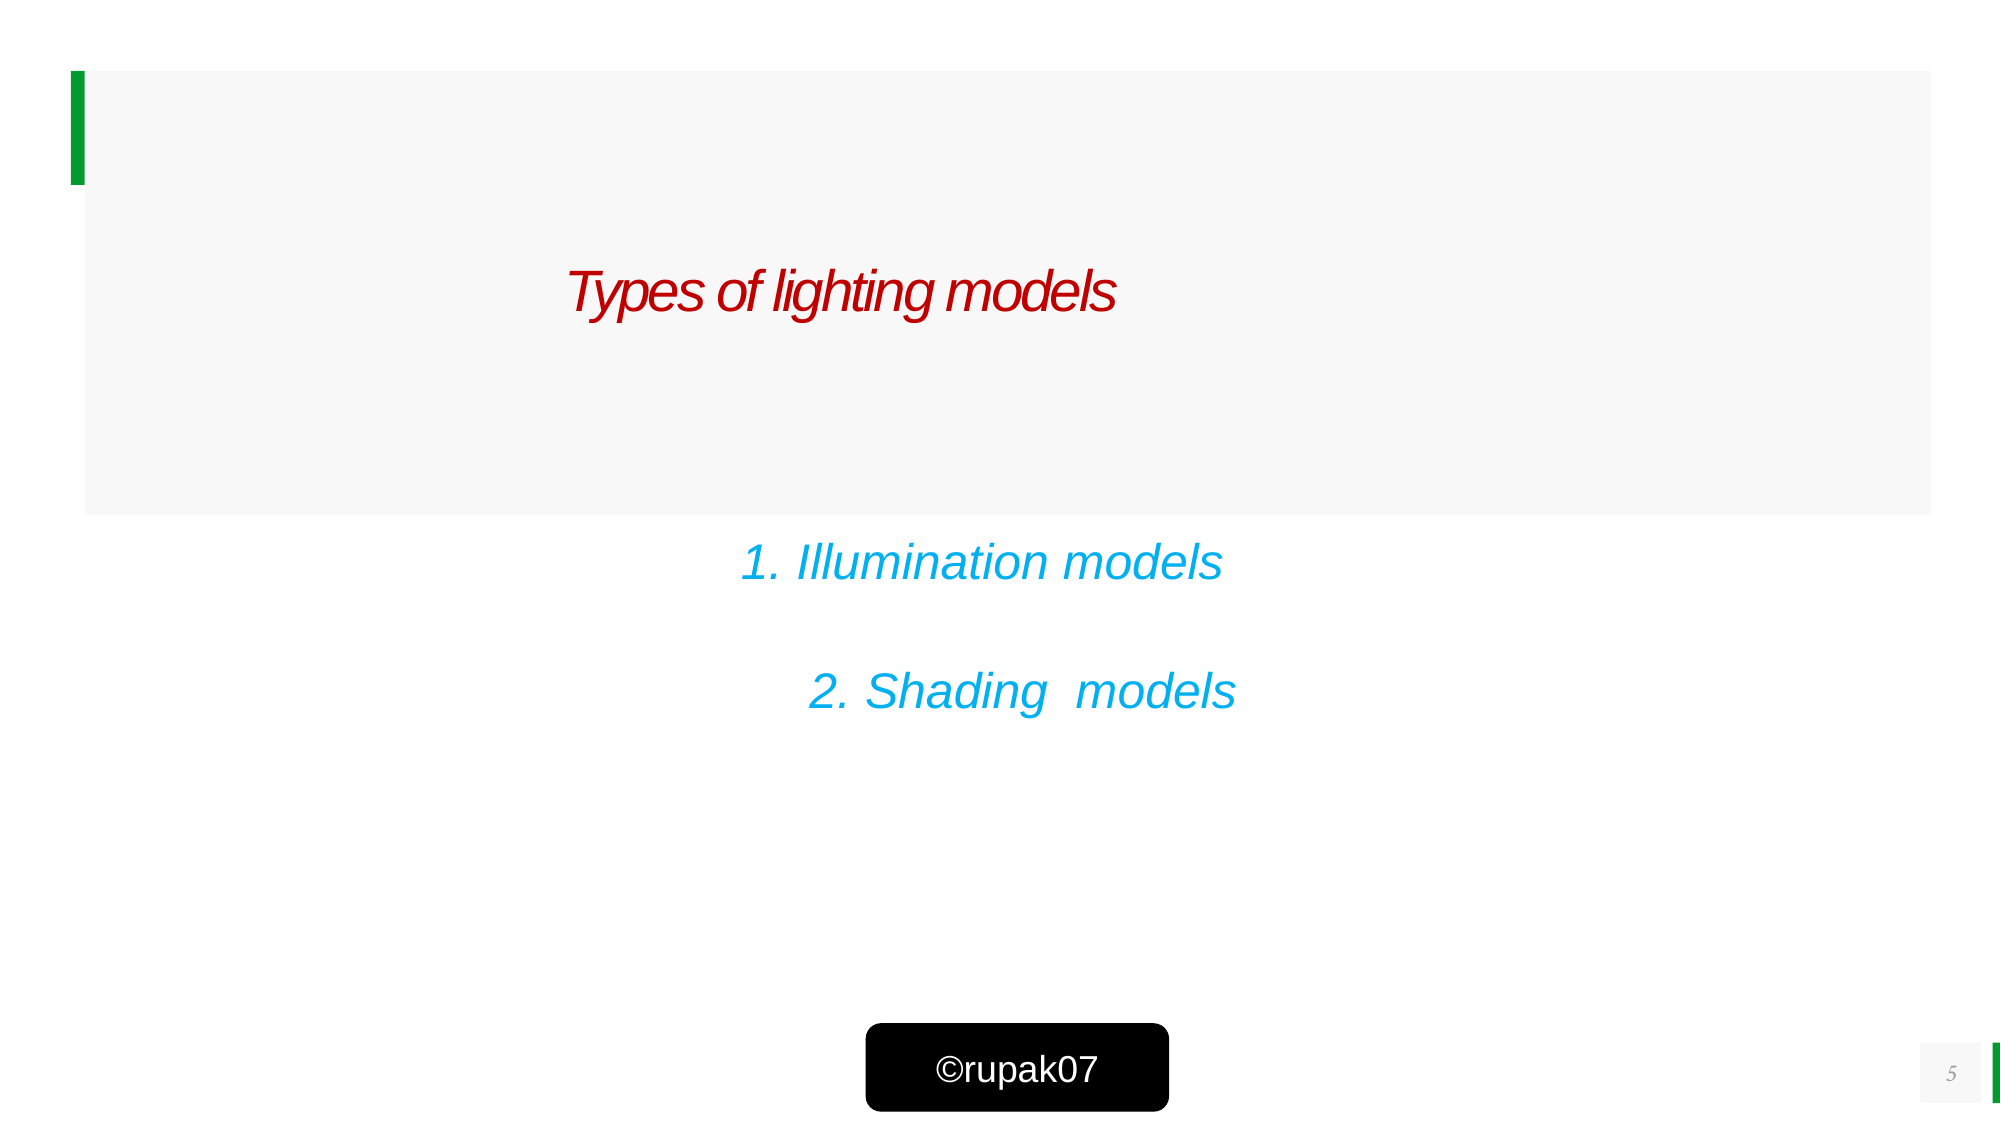

# Types of lighting models
     1. Illumination models

			        2. Shading  models

5